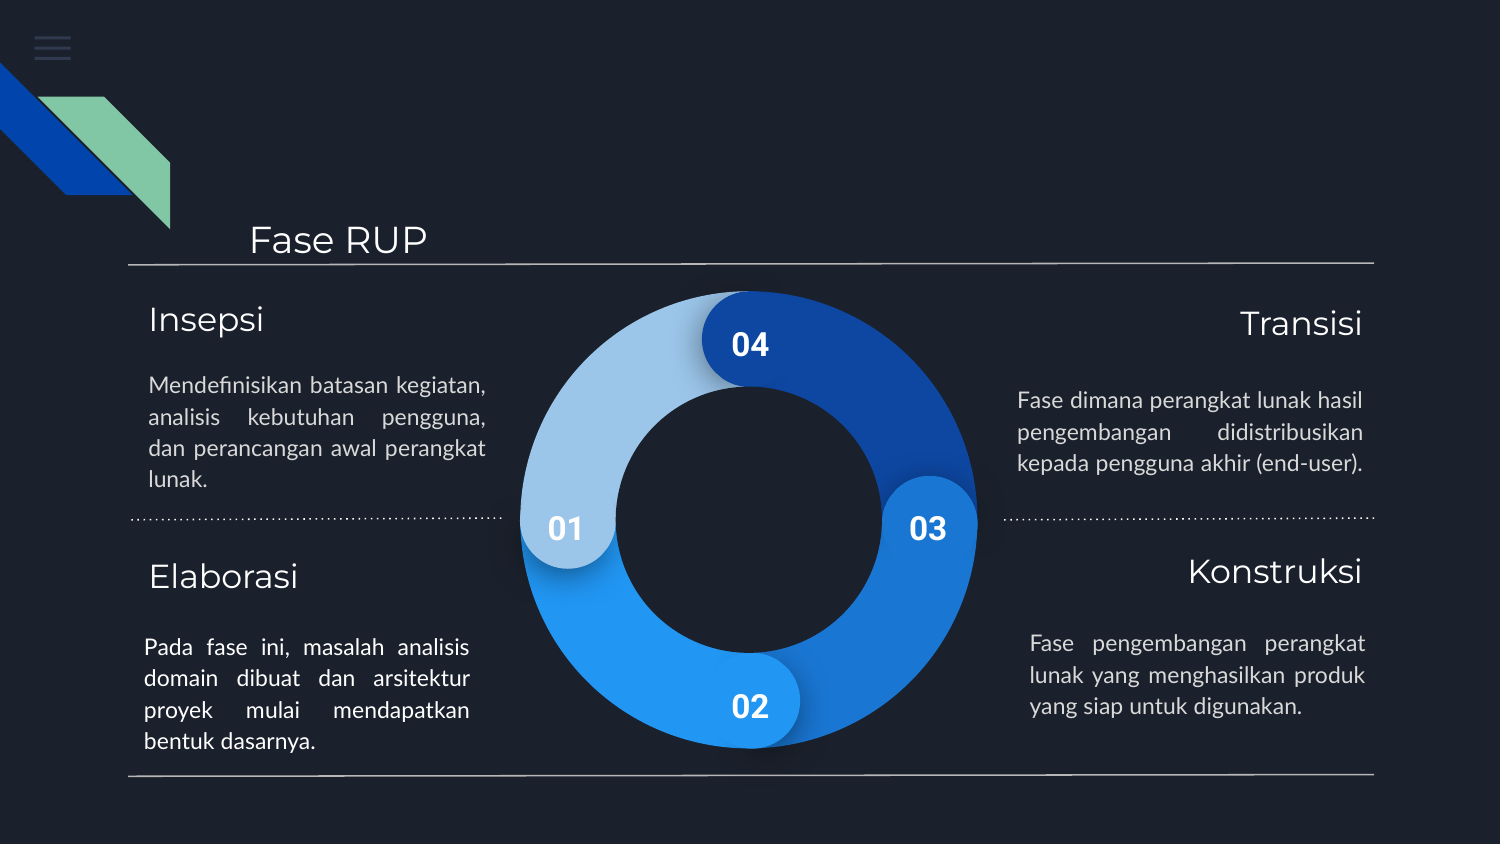

# Fase RUP

Insepsi
Transisi

04
Fase dimana perangkat lunak hasil pengembangan didistribusikan kepada pengguna akhir (end-user).
Mendefinisikan batasan kegiatan, analisis kebutuhan pengguna, dan perancangan awal perangkat lunak.

01
03
Konstruksi
Elaborasi
Fase pengembangan perangkat lunak yang menghasilkan produk yang siap untuk digunakan.

Pada fase ini, masalah analisis domain dibuat dan arsitektur proyek mulai mendapatkan bentuk dasarnya.
02